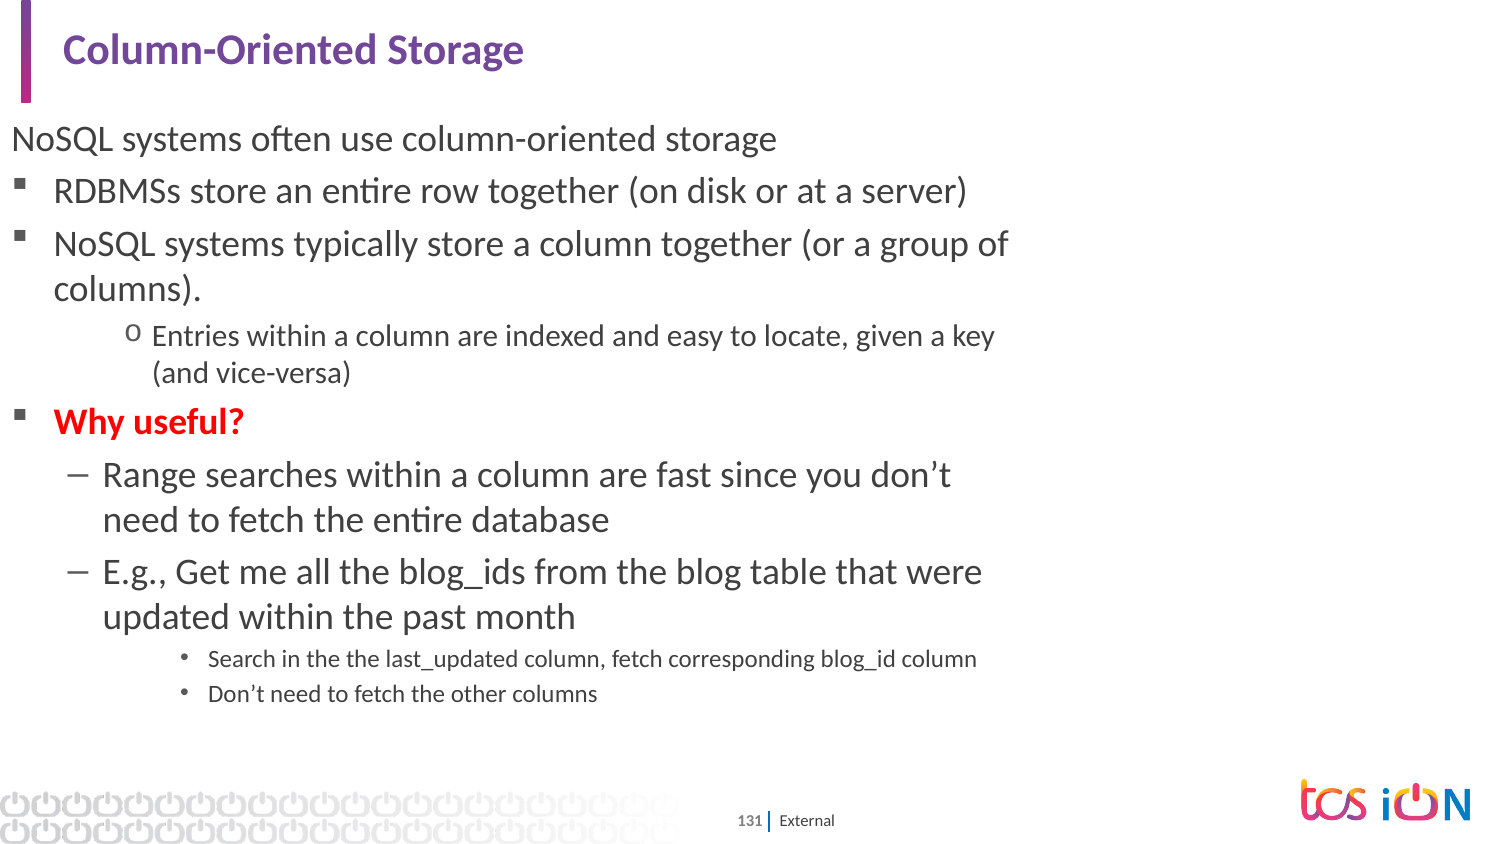

# Column-Oriented Storage
NoSQL systems often use column-oriented storage
RDBMSs store an entire row together (on disk or at a server)
NoSQL systems typically store a column together (or a group of columns).
Entries within a column are indexed and easy to locate, given a key (and vice-versa)
Why useful?
Range searches within a column are fast since you don’t need to fetch the entire database
E.g., Get me all the blog_ids from the blog table that were updated within the past month
Search in the the last_updated column, fetch corresponding blog_id column
Don’t need to fetch the other columns

Design of Key-Value Stores